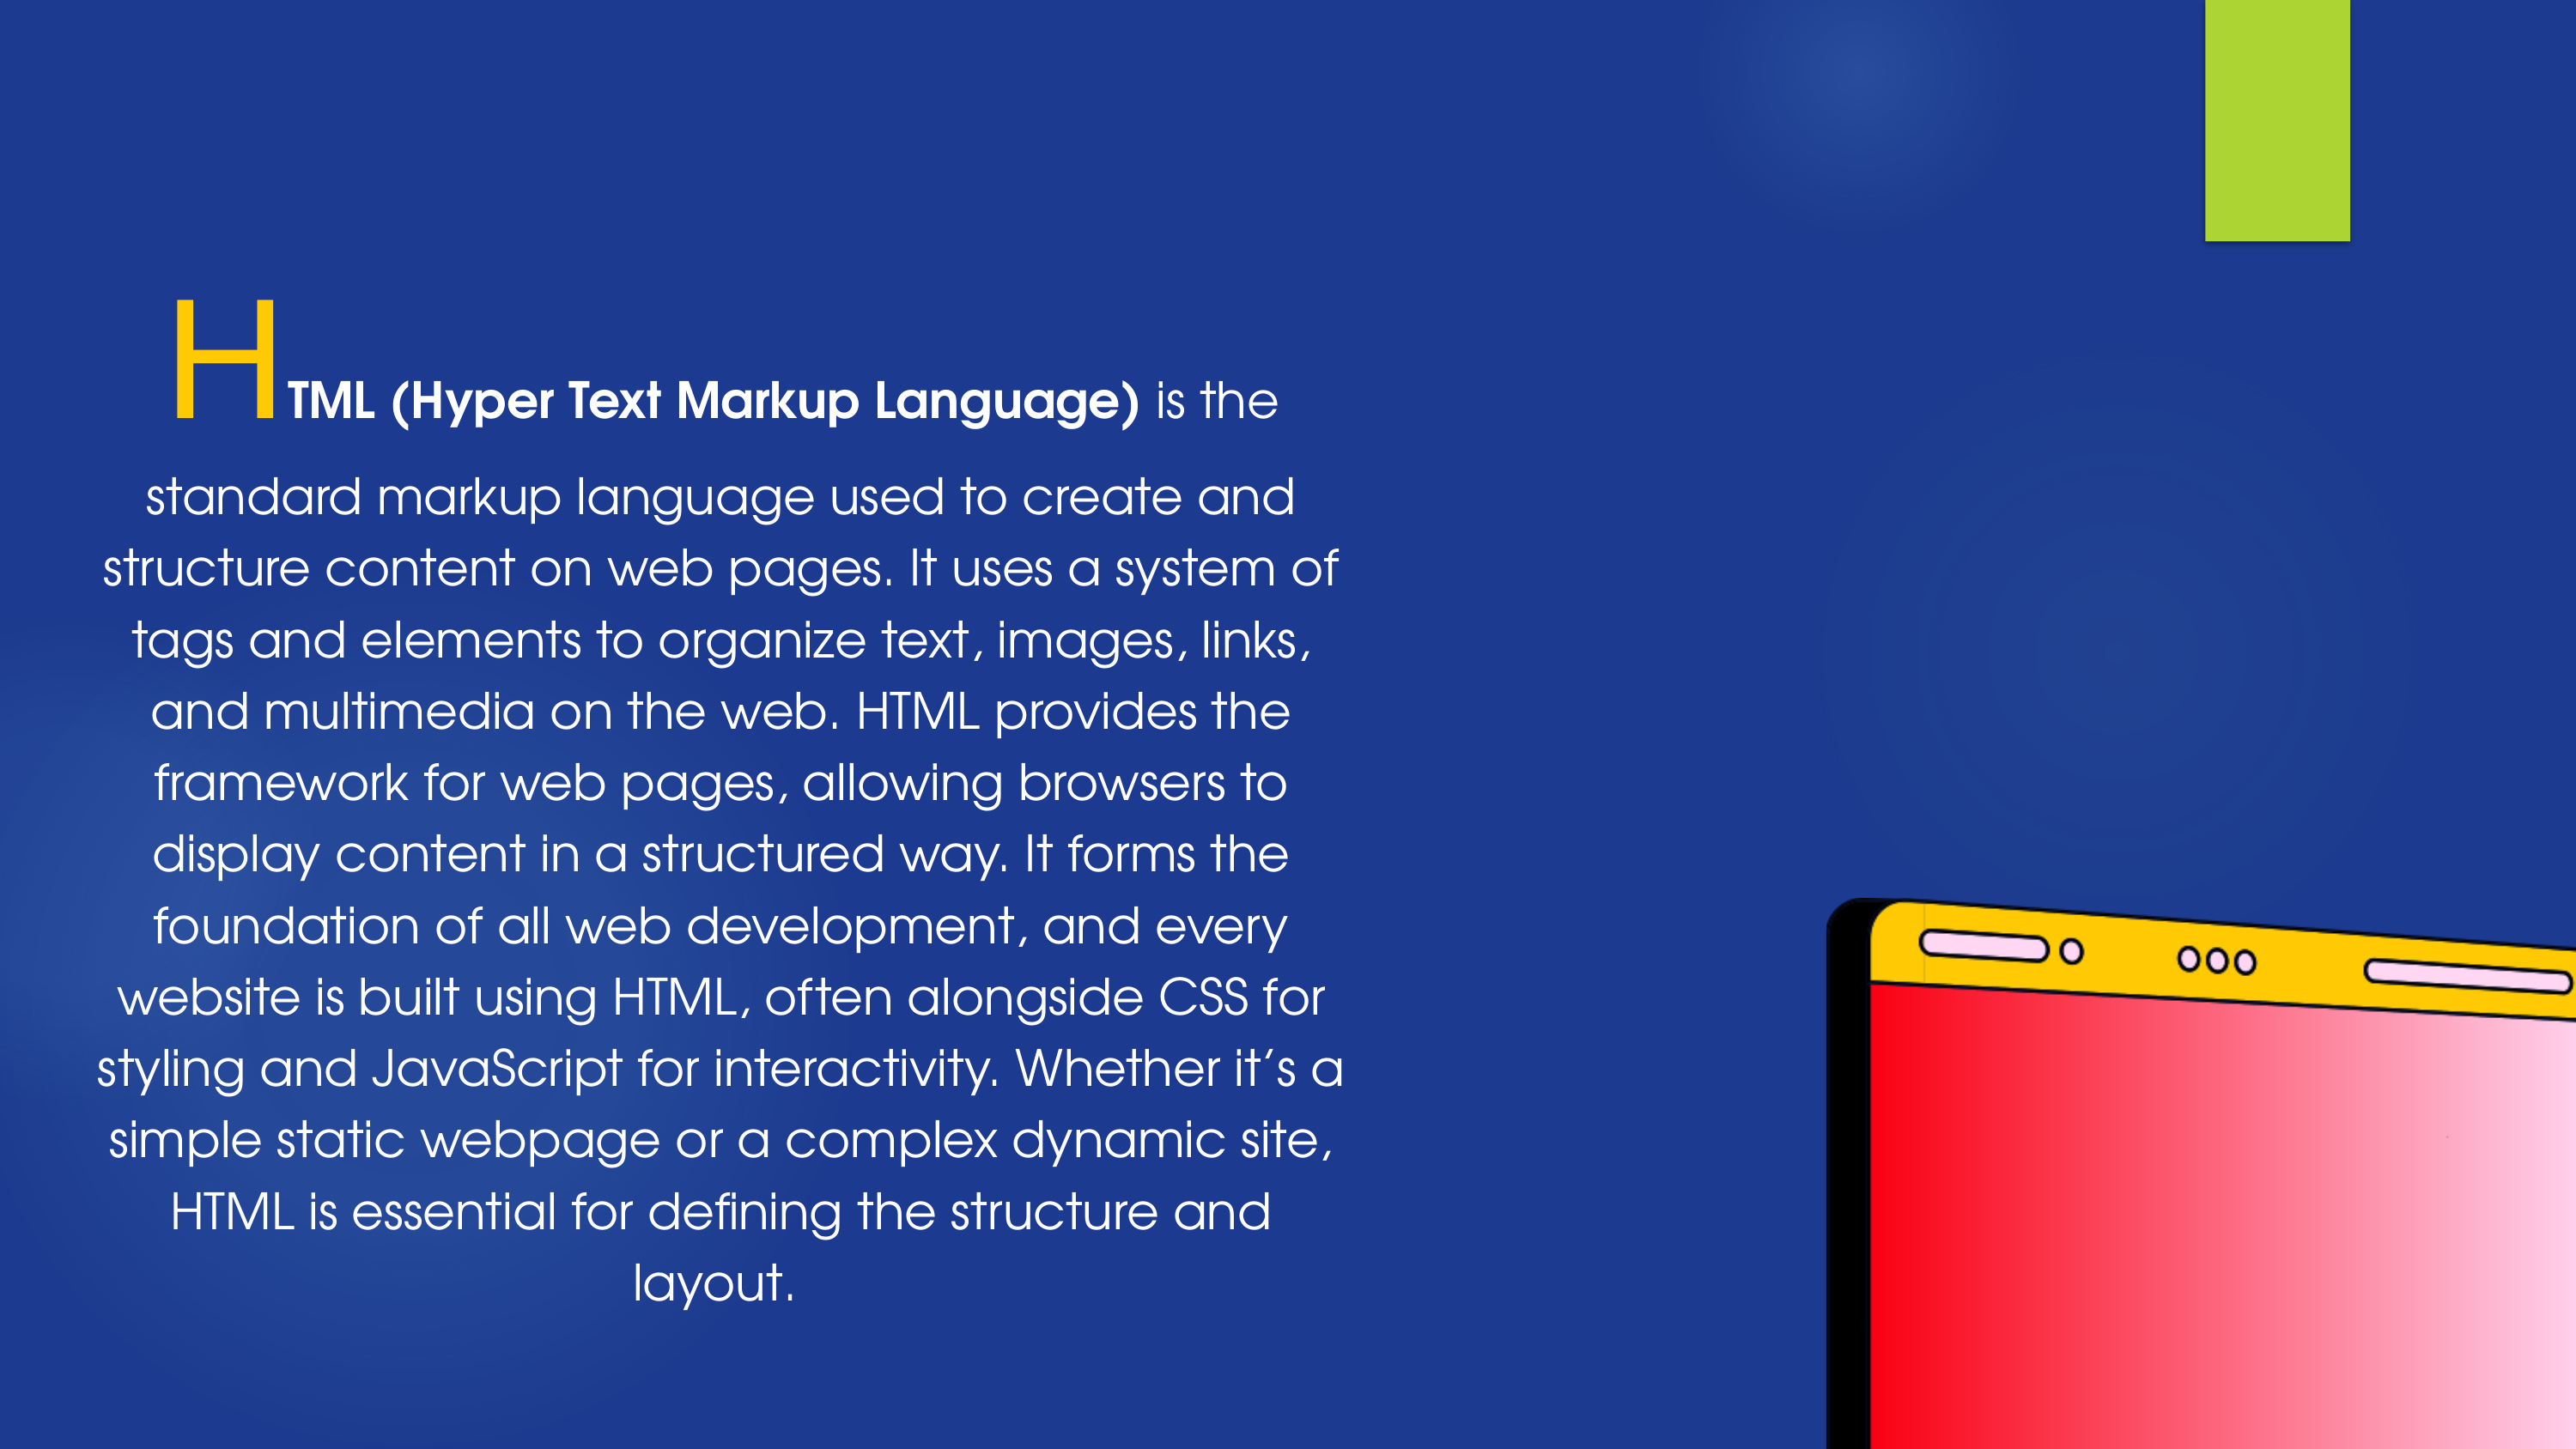

HTML (Hyper Text Markup Language) is the standard markup language used to create and structure content on web pages. It uses a system of tags and elements to organize text, images, links, and multimedia on the web. HTML provides the framework for web pages, allowing browsers to display content in a structured way. It forms the foundation of all web development, and every website is built using HTML, often alongside CSS for styling and JavaScript for interactivity. Whether it’s a simple static webpage or a complex dynamic site, HTML is essential for defining the structure and layout.